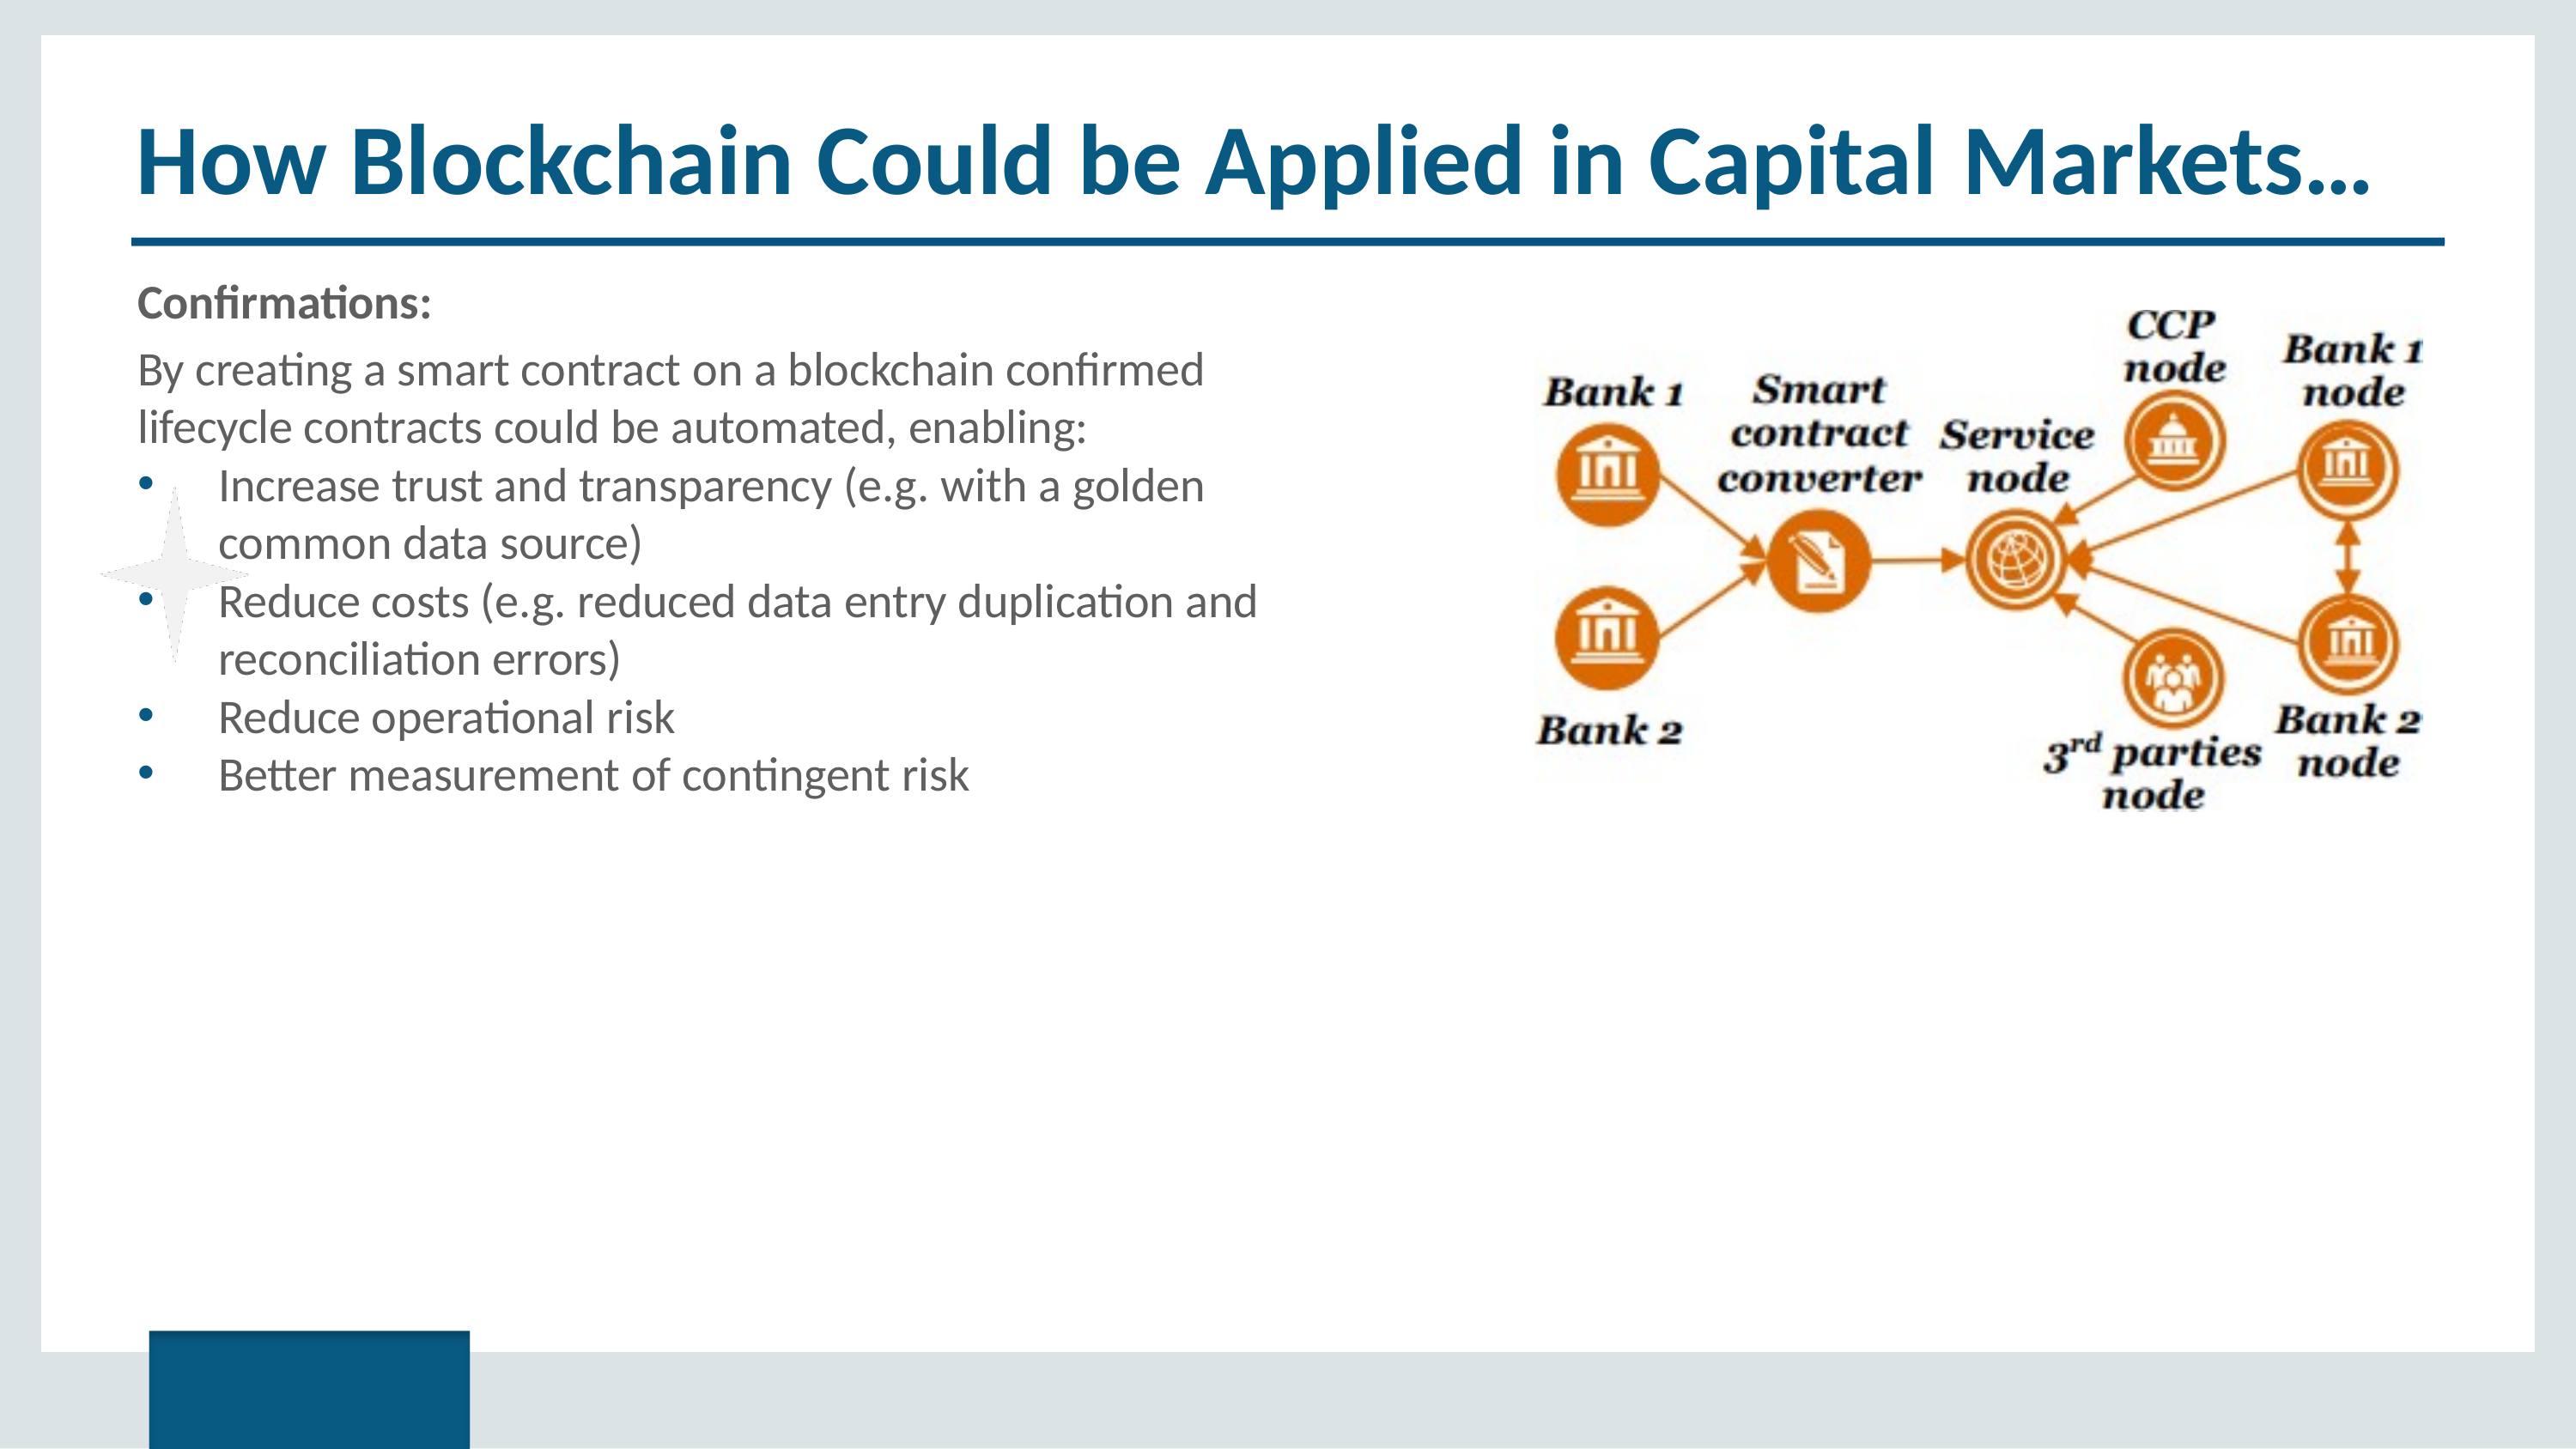

# How Blockchain Could be Applied in Capital Markets…

Confirmations:
By creating a smart contract on a blockchain confirmed  lifecycle contracts could be automated, enabling:
Increase trust and transparency (e.g. with a golden
common data source)
Reduce costs (e.g. reduced data entry duplication and  reconciliation errors)
Reduce operational risk
Better measurement of contingent risk